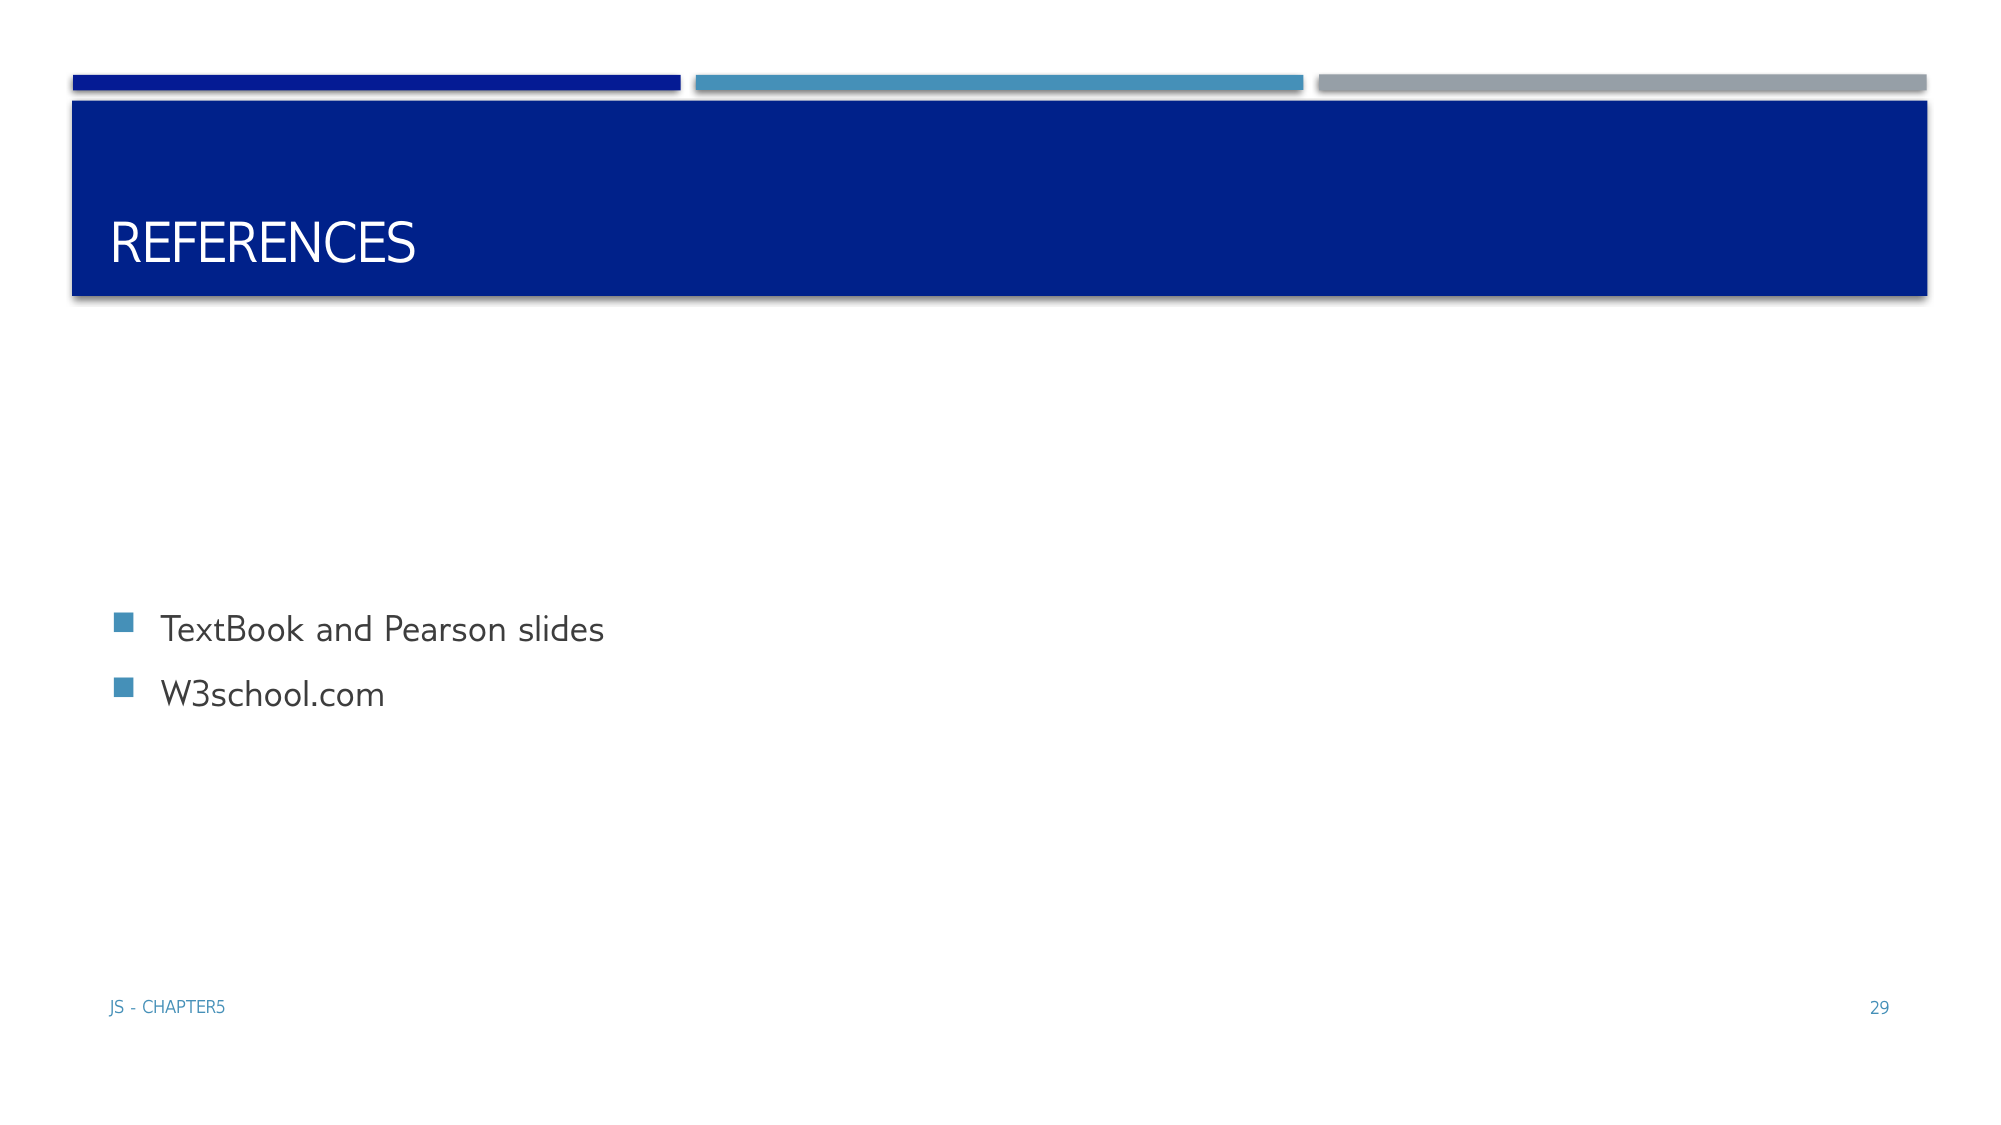

# References
TextBook and Pearson slides
W3school.com
JS - Chapter5
29